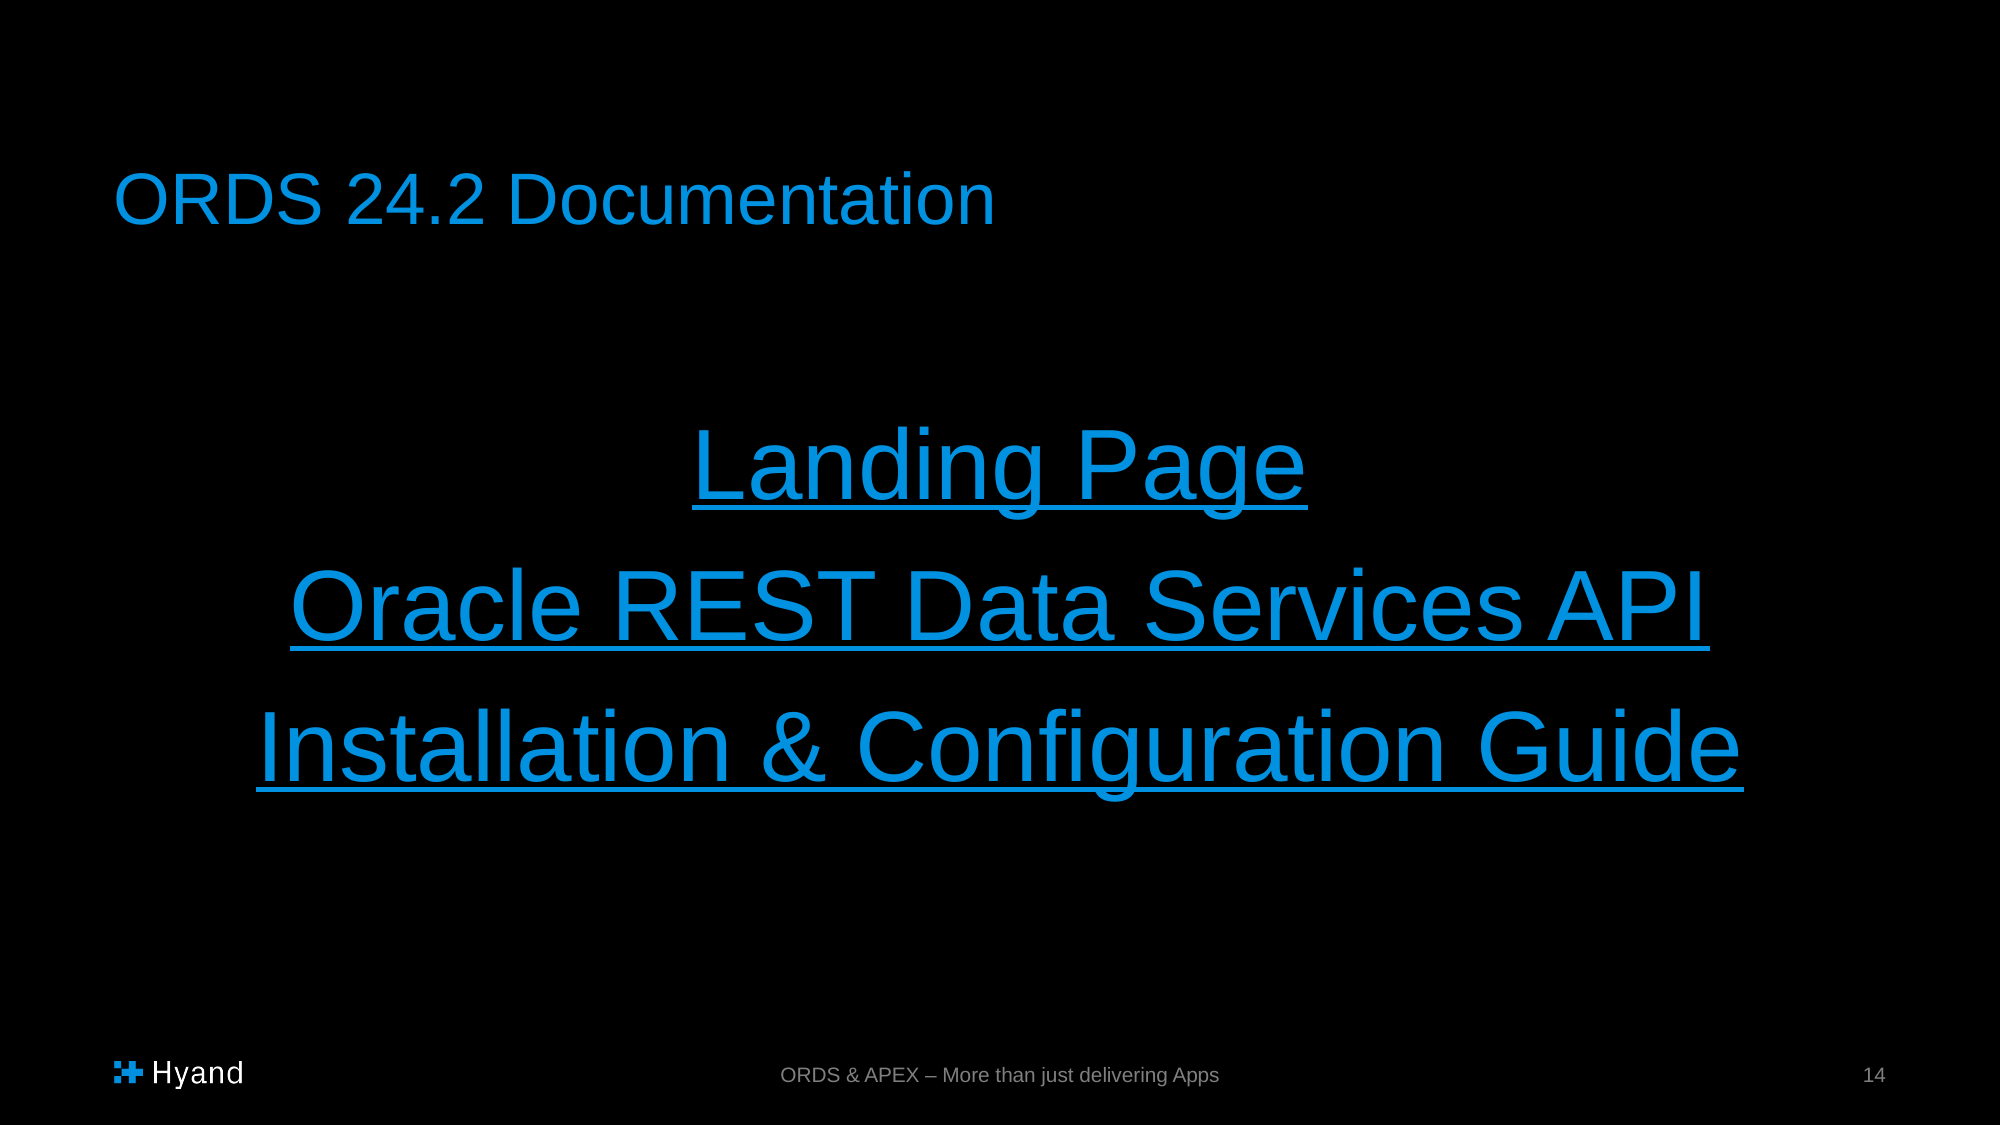

# ORDS 24.2 Documentation
Landing Page
Oracle REST Data Services API
Installation & Configuration Guide
ORDS & APEX – More than just delivering Apps
14